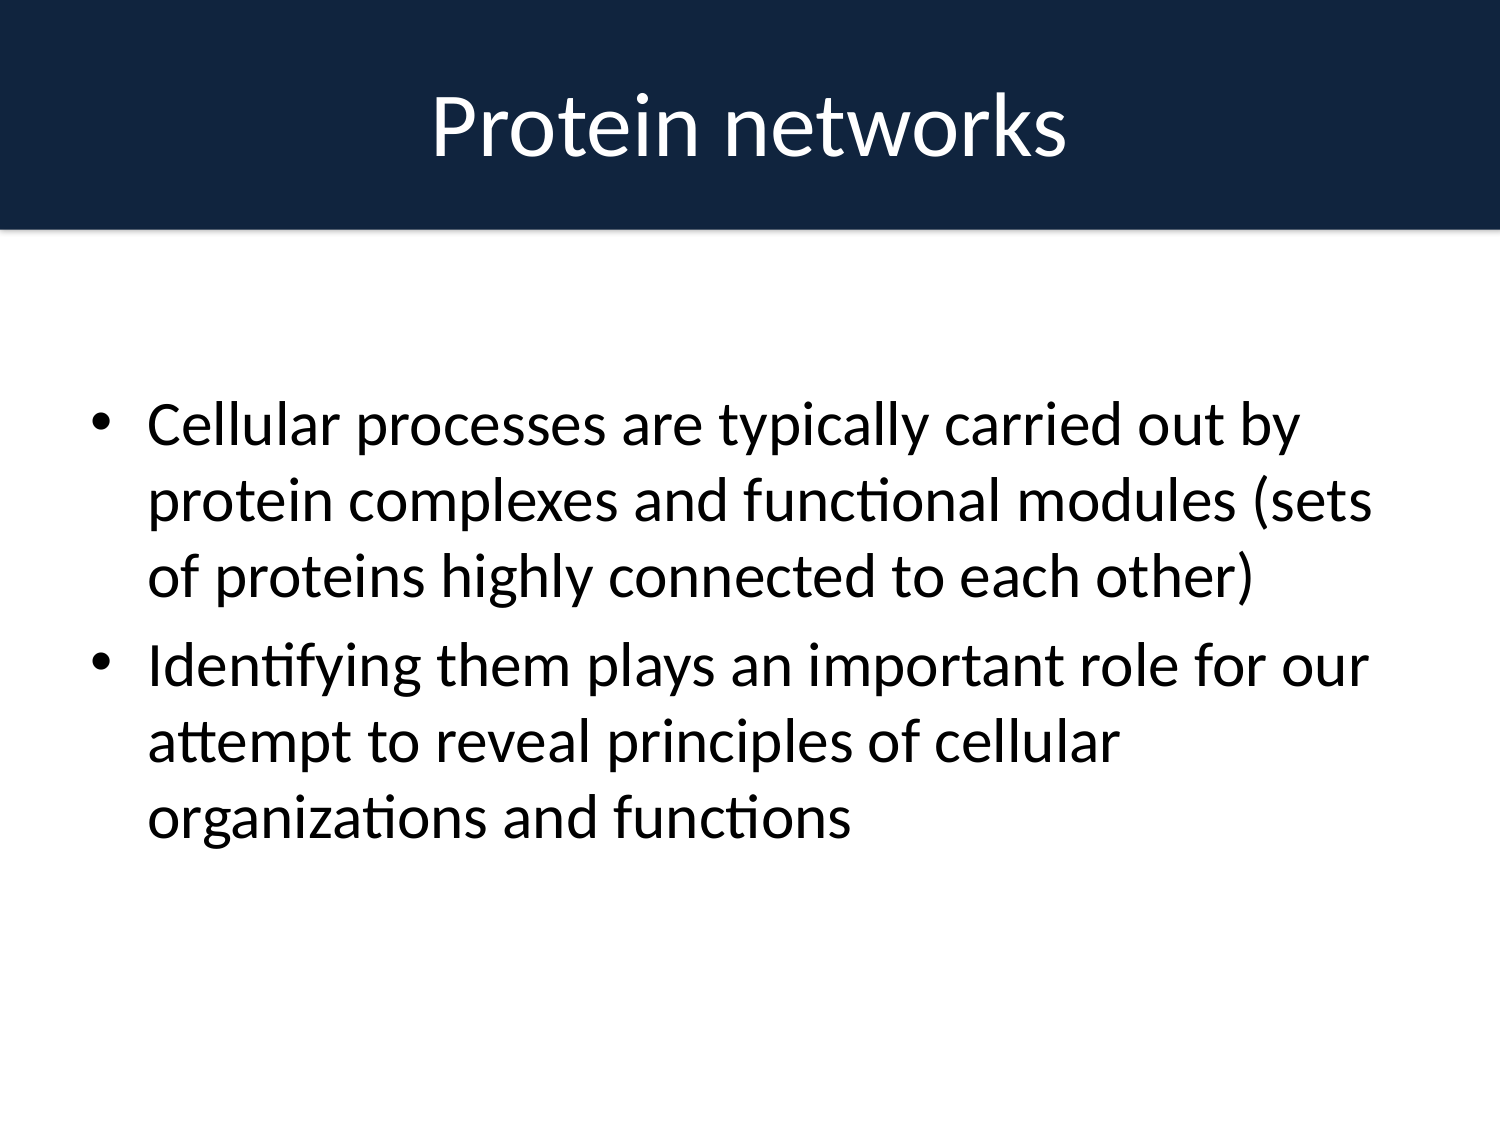

# Protein networks
Cellular processes are typically carried out by protein complexes and functional modules (sets of proteins highly connected to each other)
Identifying them plays an important role for our attempt to reveal principles of cellular organizations and functions